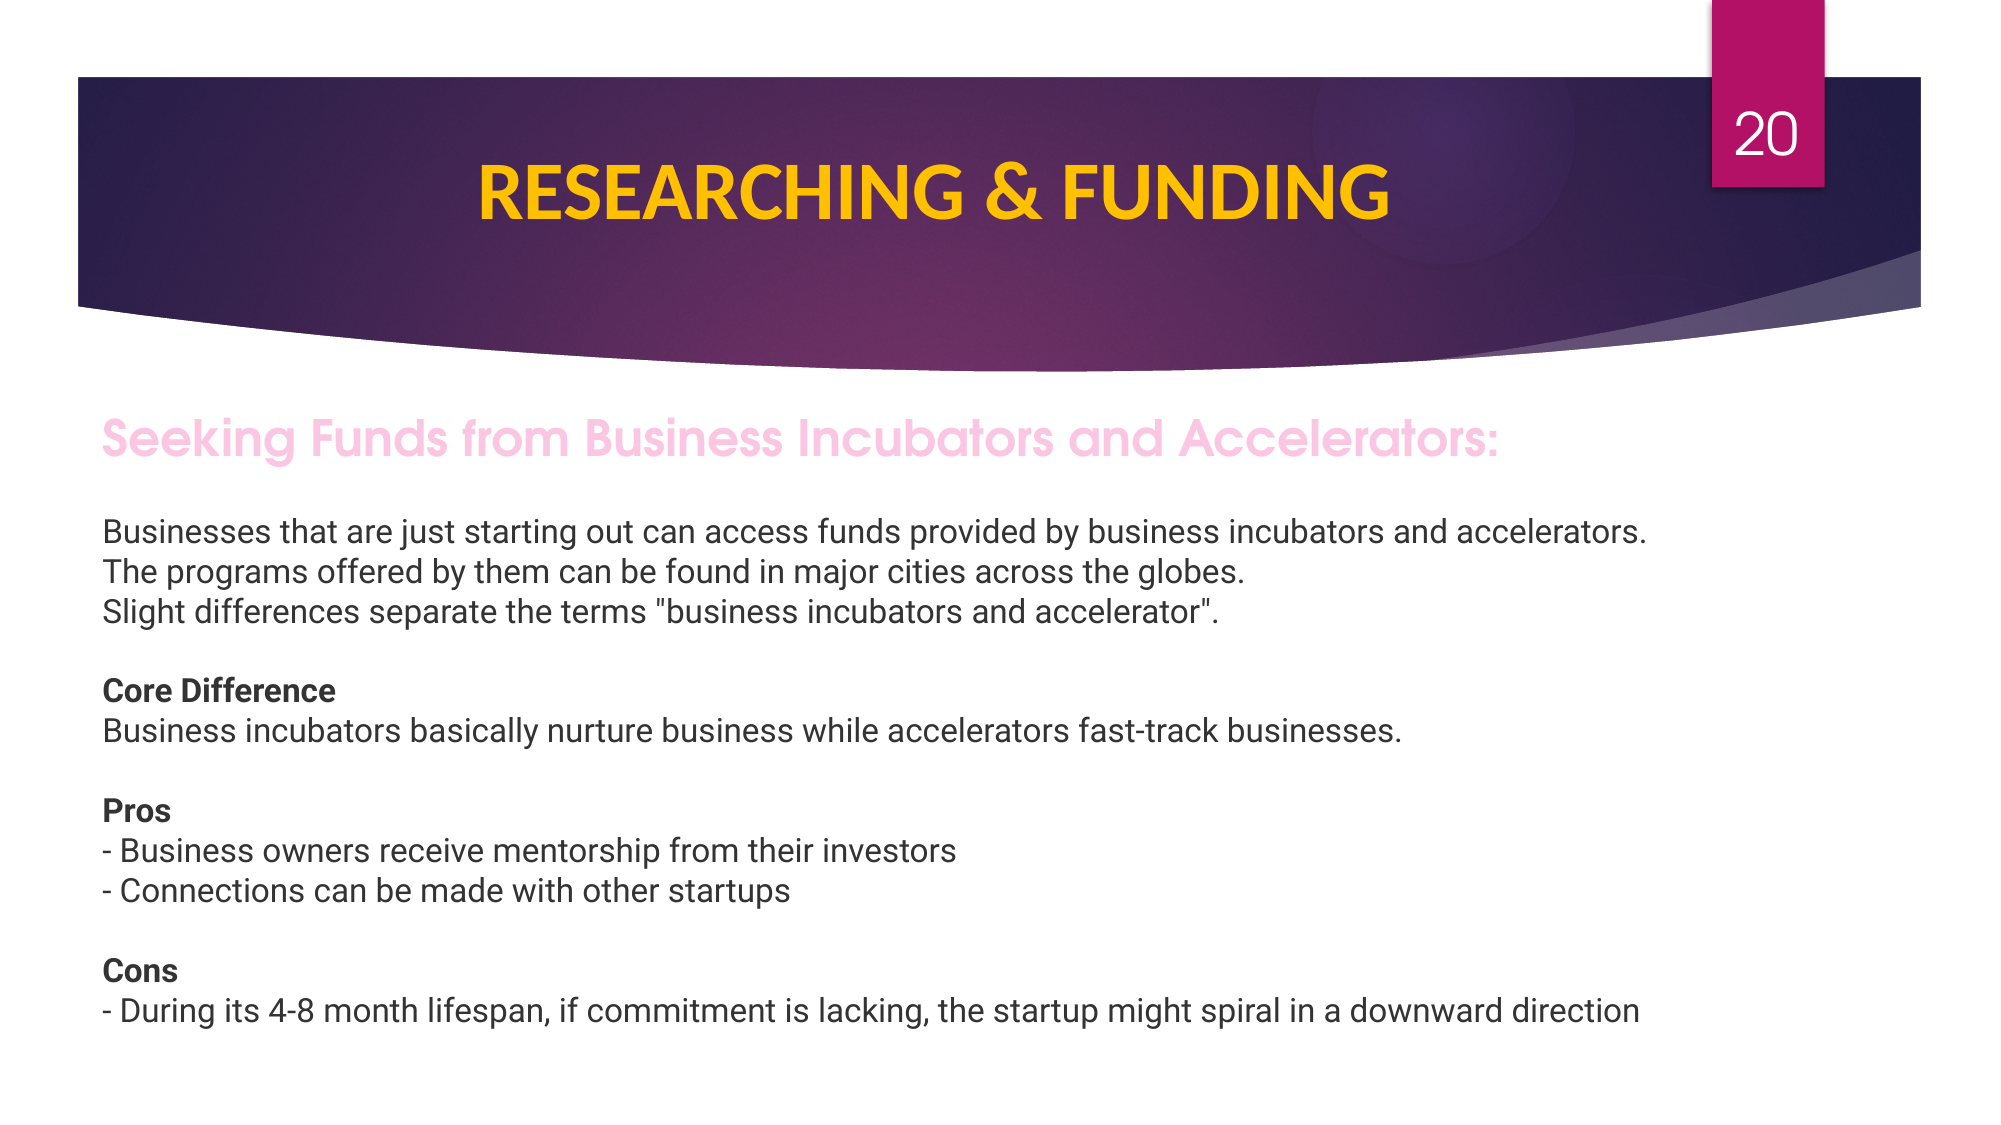

20
RESEARCHING & FUNDING
Seeking Funds from Business Incubators and Accelerators:
Businesses that are just starting out can access funds provided by business incubators and accelerators.
The programs offered by them can be found in major cities across the globes.
Slight differences separate the terms "business incubators and accelerator".

Core Difference
Business incubators basically nurture business while accelerators fast-track businesses.

Pros
- Business owners receive mentorship from their investors
- Connections can be made with other startups

Cons
- During its 4-8 month lifespan, if commitment is lacking, the startup might spiral in a downward direction